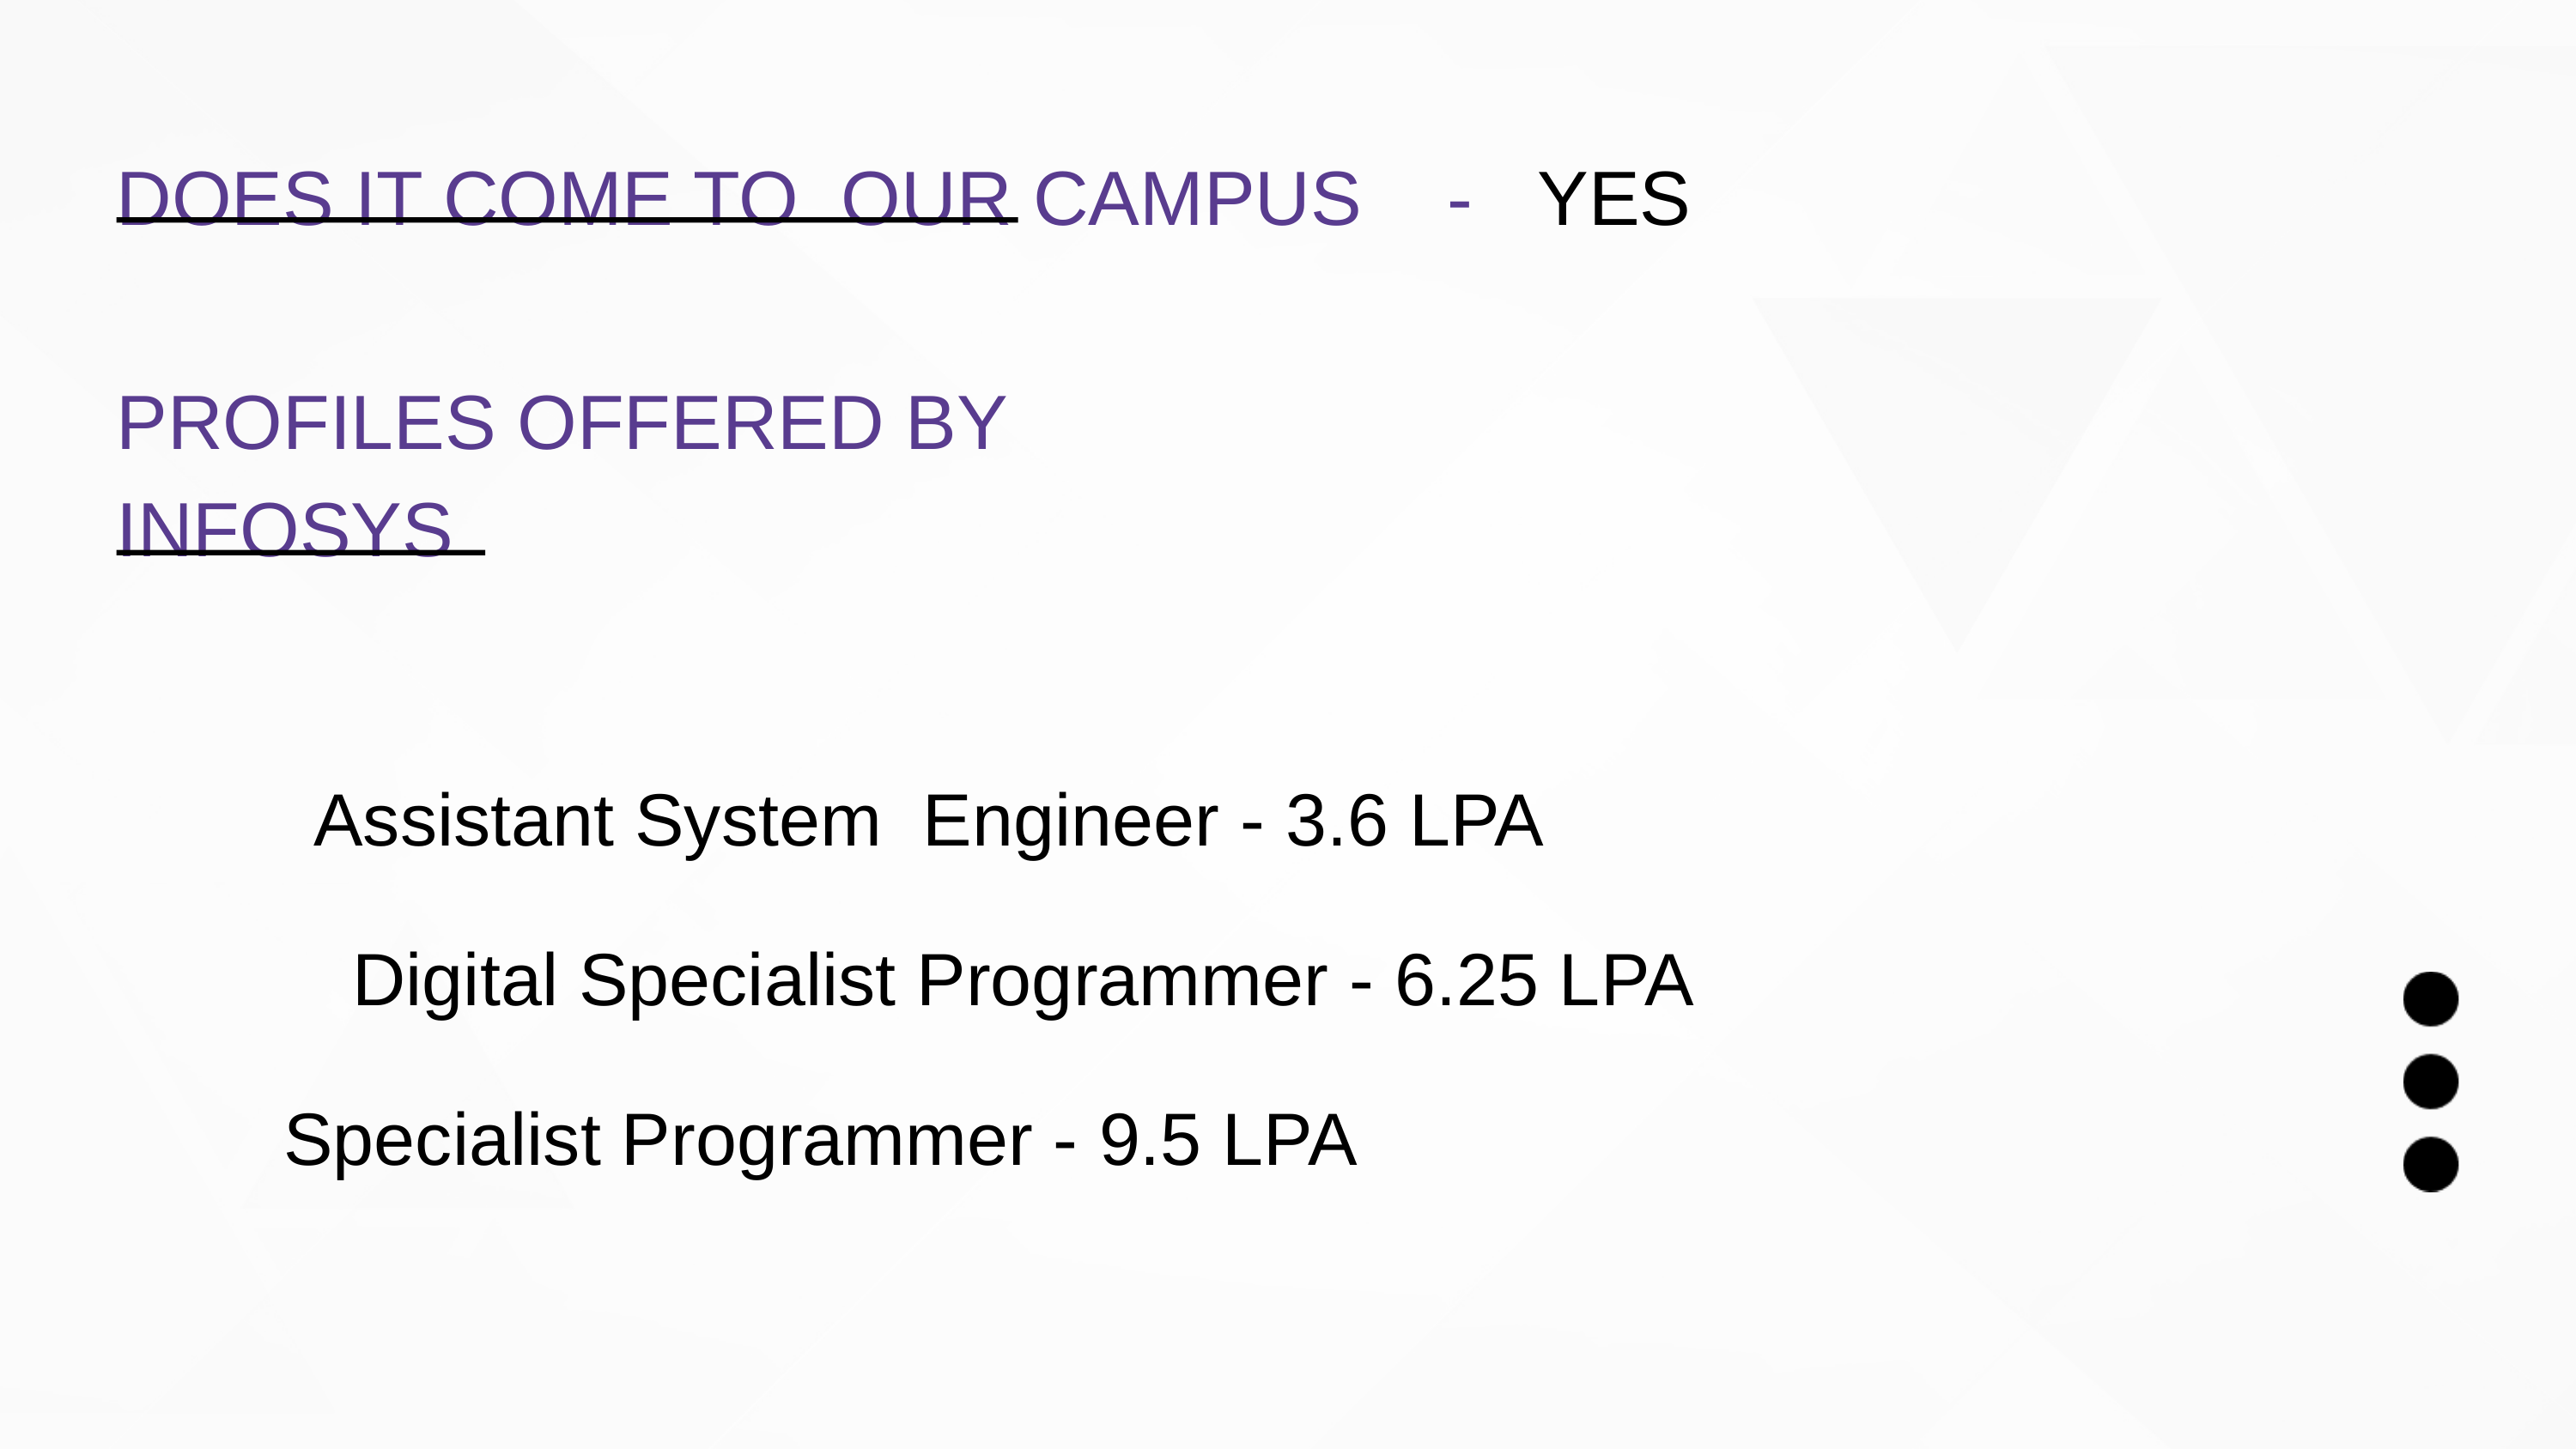

DOES IT COME TO  OUR CAMPUS    -   YES

PROFILES OFFERED BY INFOSYS

Assistant System  Engineer - 3.6 LPA
Digital Specialist Programmer - 6.25 LPA

Specialist Programmer - 9.5 LPA